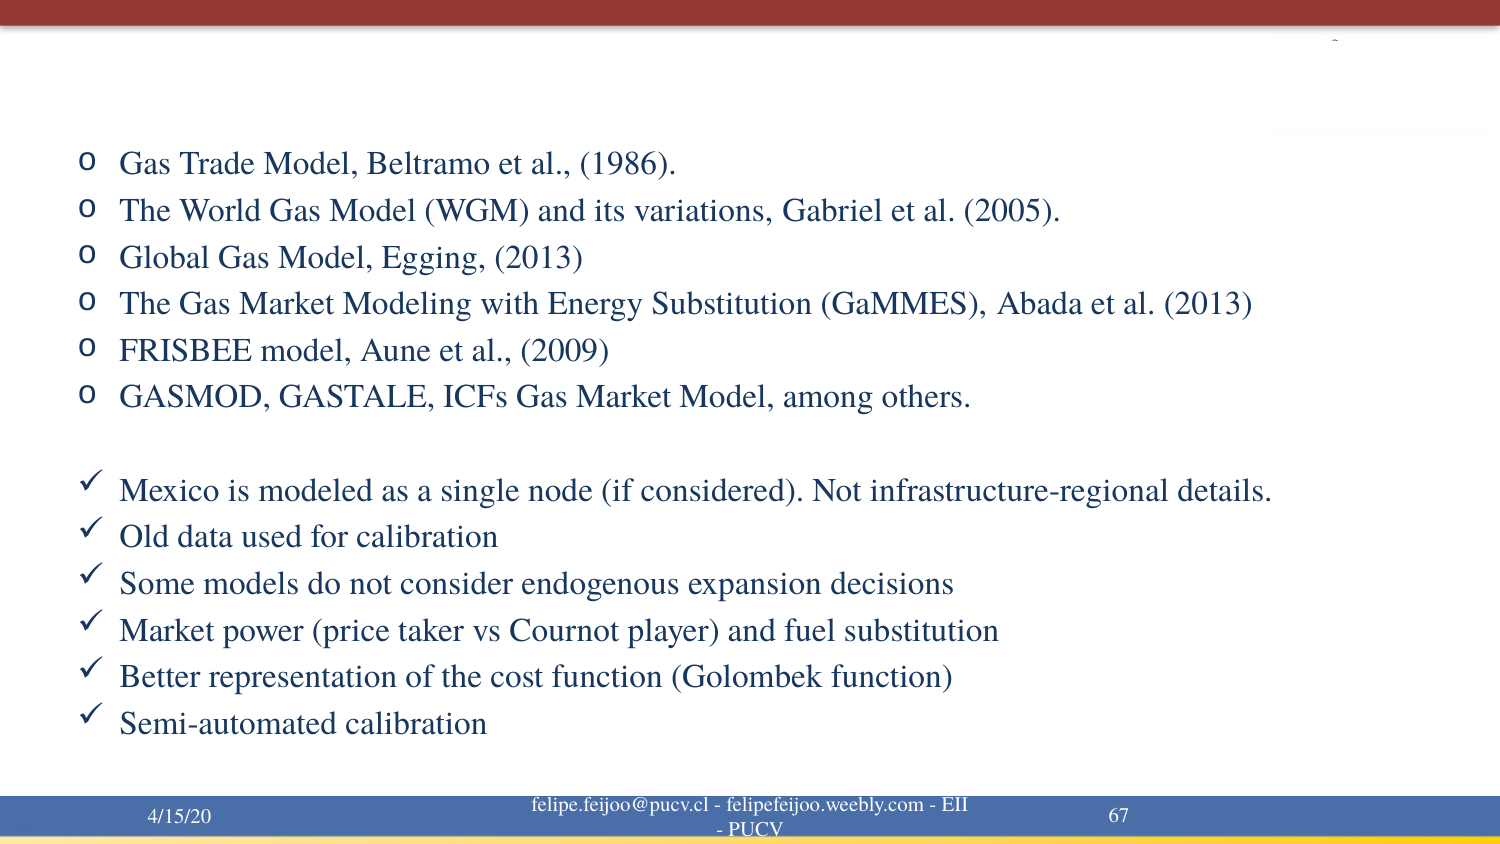

# Other models compared with NANGAM
Gas Trade Model, Beltramo et al., (1986).
The World Gas Model (WGM) and its variations, Gabriel et al. (2005).
Global Gas Model, Egging, (2013)
The Gas Market Modeling with Energy Substitution (GaMMES), Abada et al. (2013)
FRISBEE model, Aune et al., (2009)
GASMOD, GASTALE, ICFs Gas Market Model, among others.

Mexico is modeled as a single node (if considered). Not infrastructure-regional details.
Old data used for calibration
Some models do not consider endogenous expansion decisions
Market power (price taker vs Cournot player) and fuel substitution
Better representation of the cost function (Golombek function)
Semi-automated calibration

4/15/20
felipe.feijoo@pucv.cl - felipefeijoo.weebly.com - EII - PUCV
67